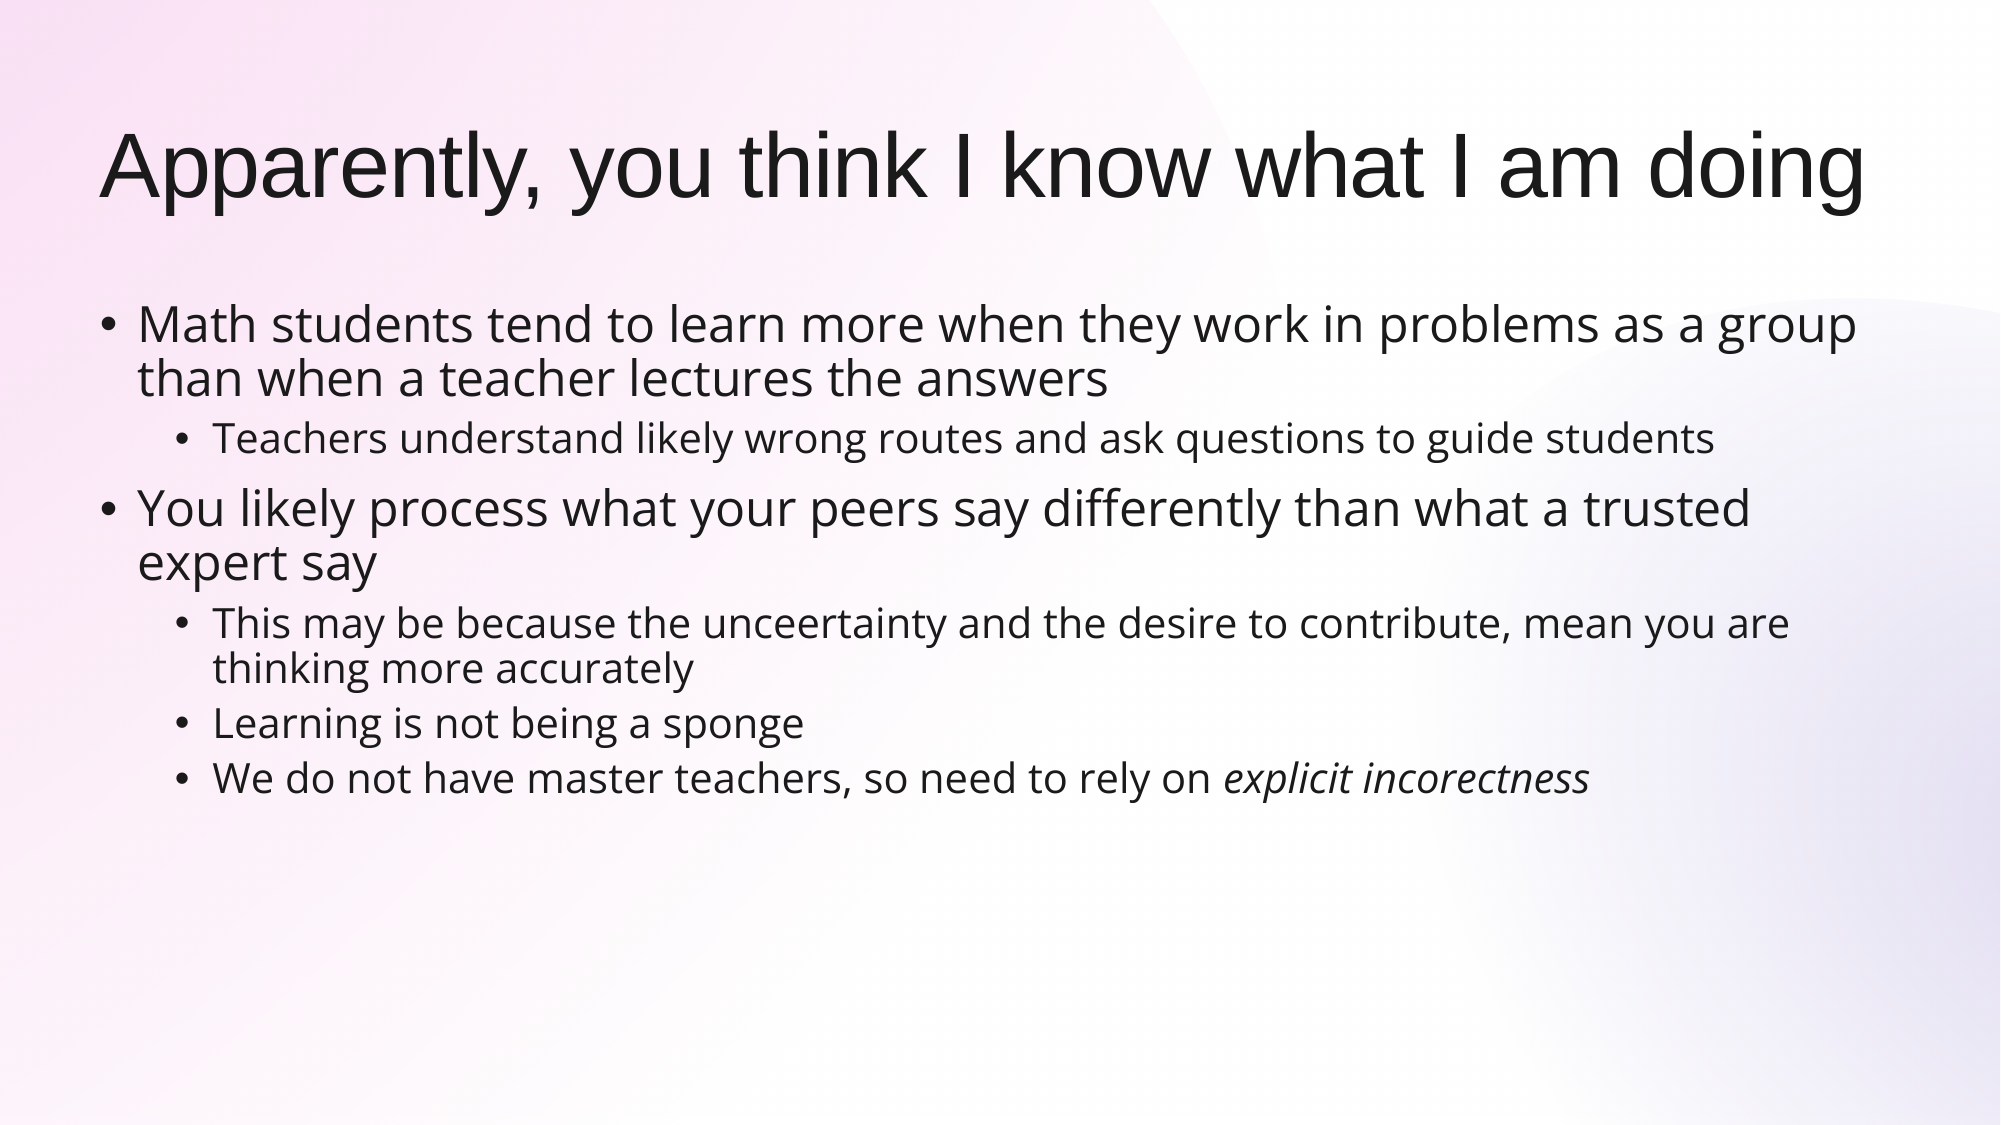

# Apparently, you think I know what I am doing
Math students tend to learn more when they work in problems as a group than when a teacher lectures the answers
Teachers understand likely wrong routes and ask questions to guide students
You likely process what your peers say differently than what a trusted expert say
This may be because the unceertainty and the desire to contribute, mean you are thinking more accurately
Learning is not being a sponge
We do not have master teachers, so need to rely on explicit incorectness